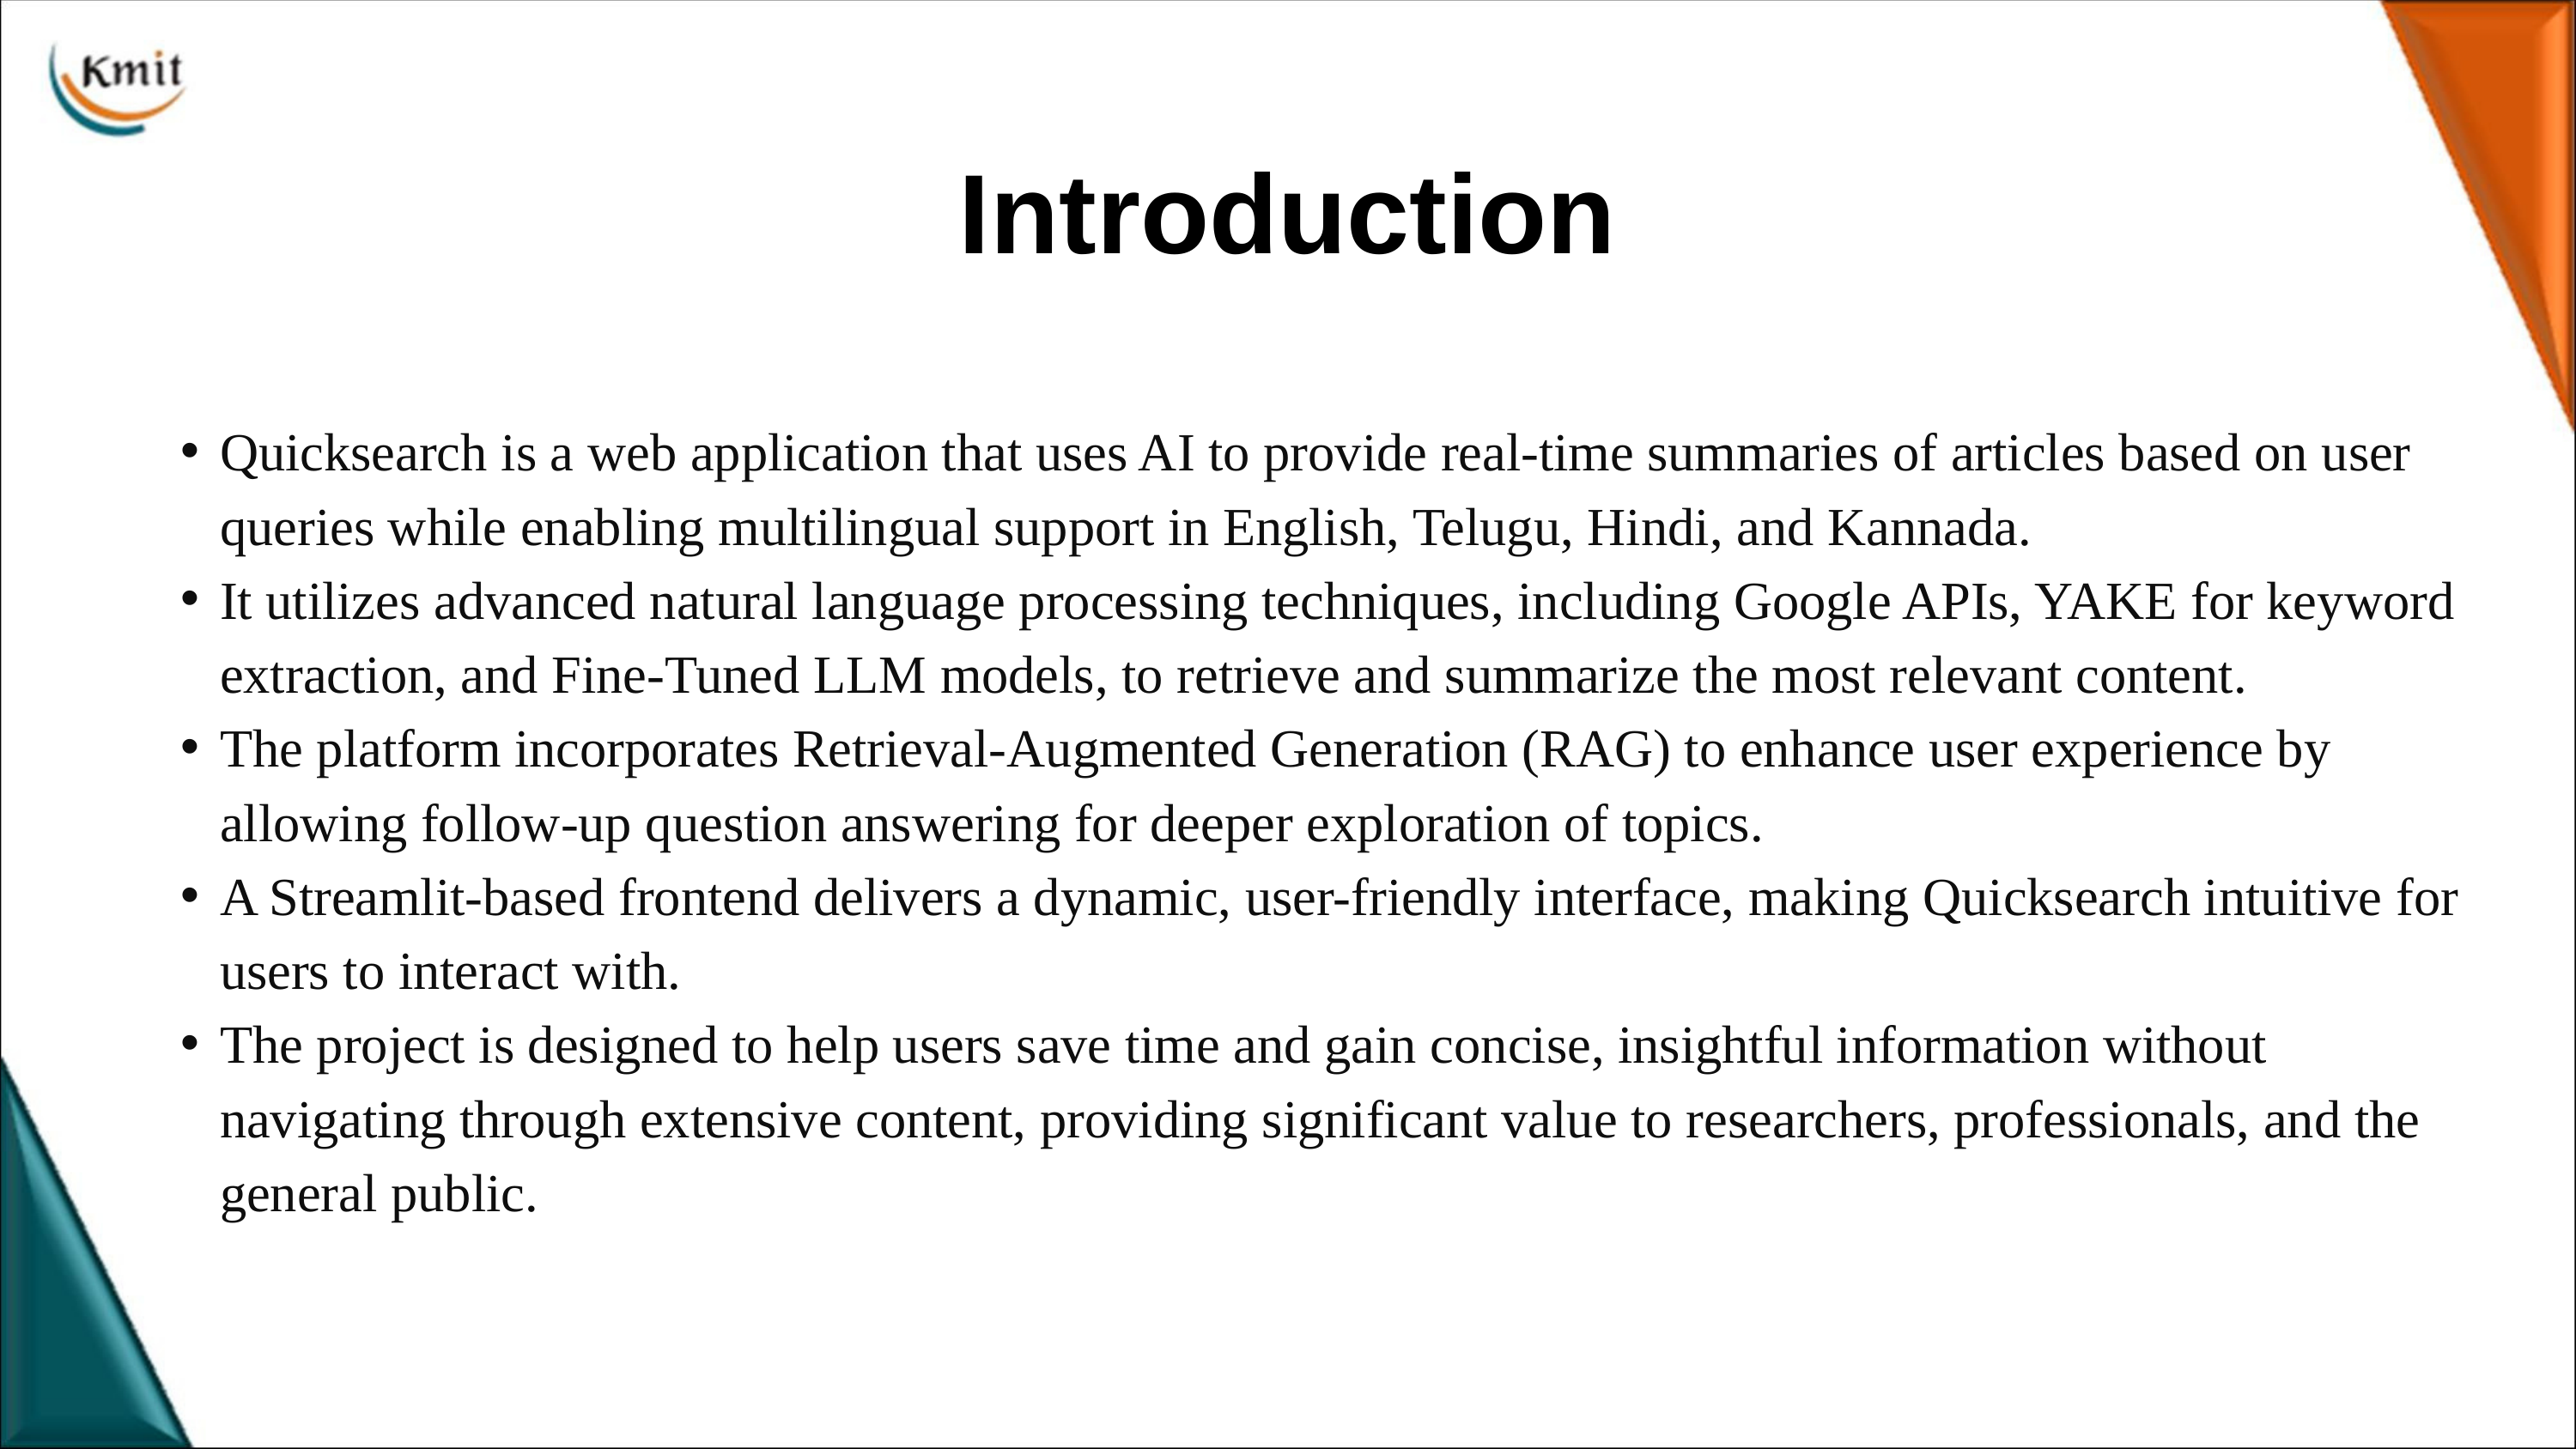

Introduction
Quicksearch is a web application that uses AI to provide real-time summaries of articles based on user queries while enabling multilingual support in English, Telugu, Hindi, and Kannada.
It utilizes advanced natural language processing techniques, including Google APIs, YAKE for keyword extraction, and Fine-Tuned LLM models, to retrieve and summarize the most relevant content.
The platform incorporates Retrieval-Augmented Generation (RAG) to enhance user experience by allowing follow-up question answering for deeper exploration of topics.
A Streamlit-based frontend delivers a dynamic, user-friendly interface, making Quicksearch intuitive for users to interact with.
The project is designed to help users save time and gain concise, insightful information without navigating through extensive content, providing significant value to researchers, professionals, and the general public.